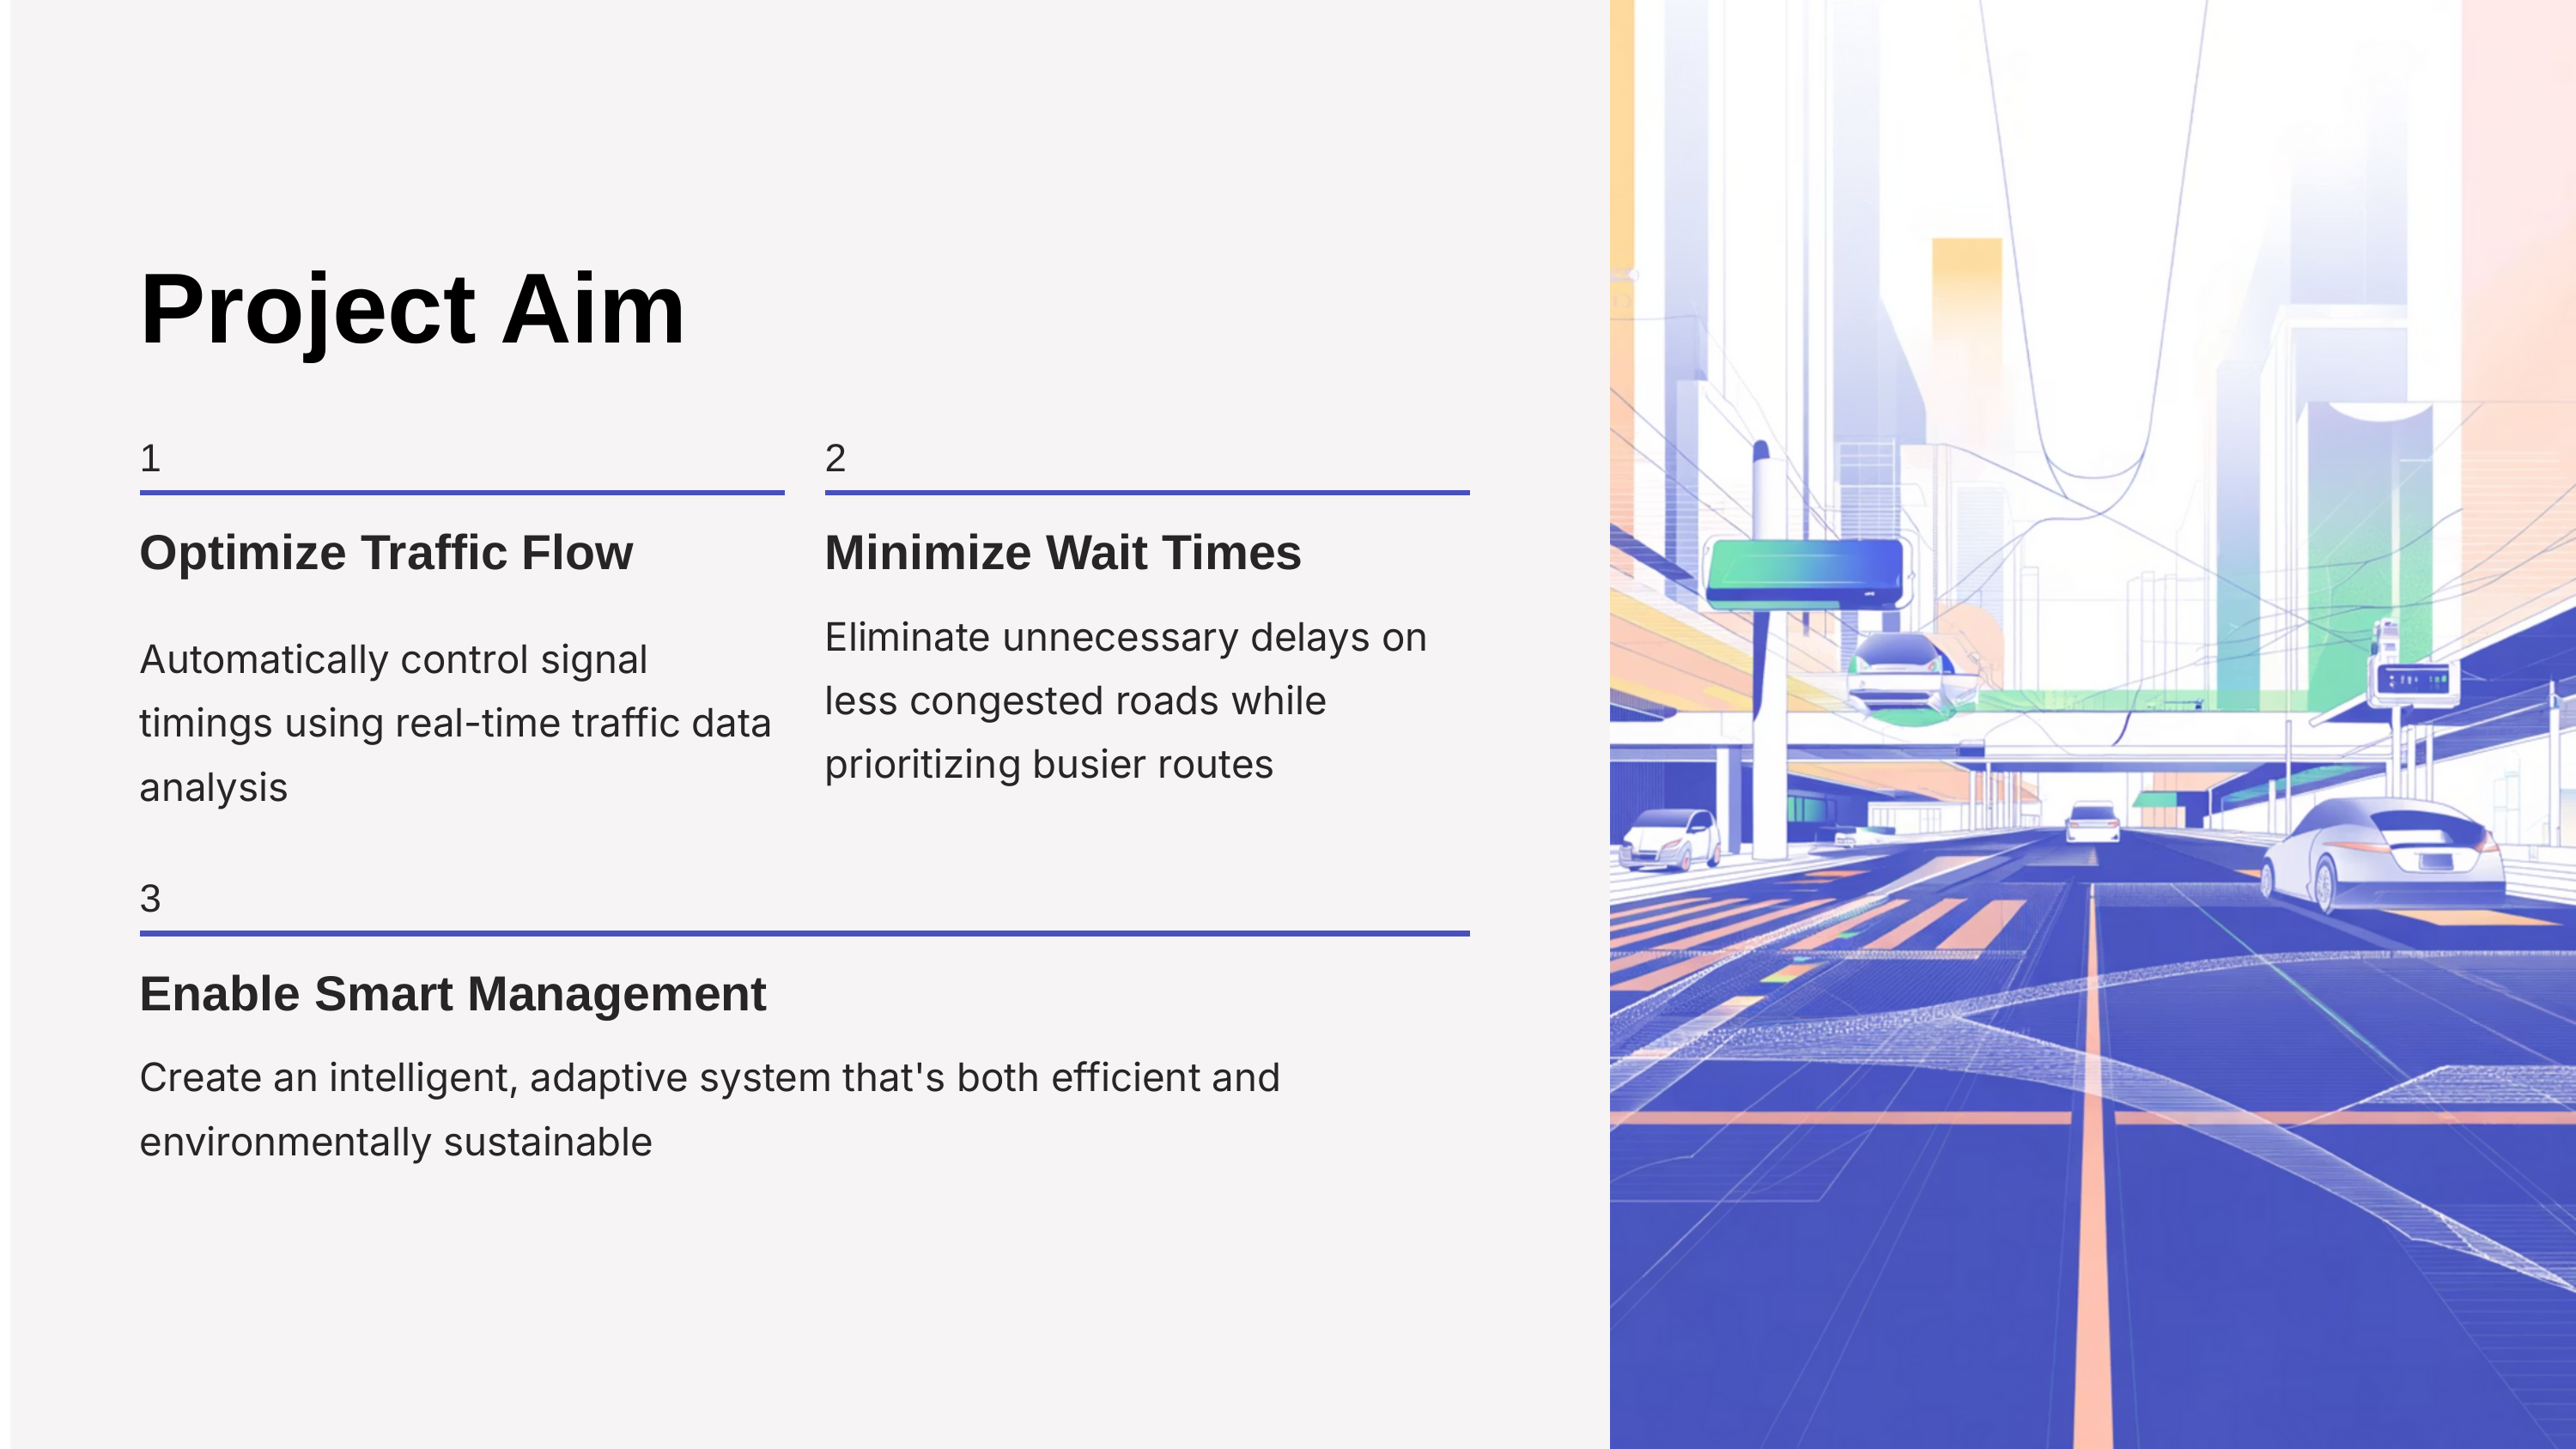

Project Aim
1
2

Optimize Traffic Flow
Minimize Wait Times
Eliminate unnecessary delays on less congested roads while prioritizing busier routes
Automatically control signal timings using real-time traffic data analysis
3

Enable Smart Management
Create an intelligent, adaptive system that's both efficient and environmentally sustainable